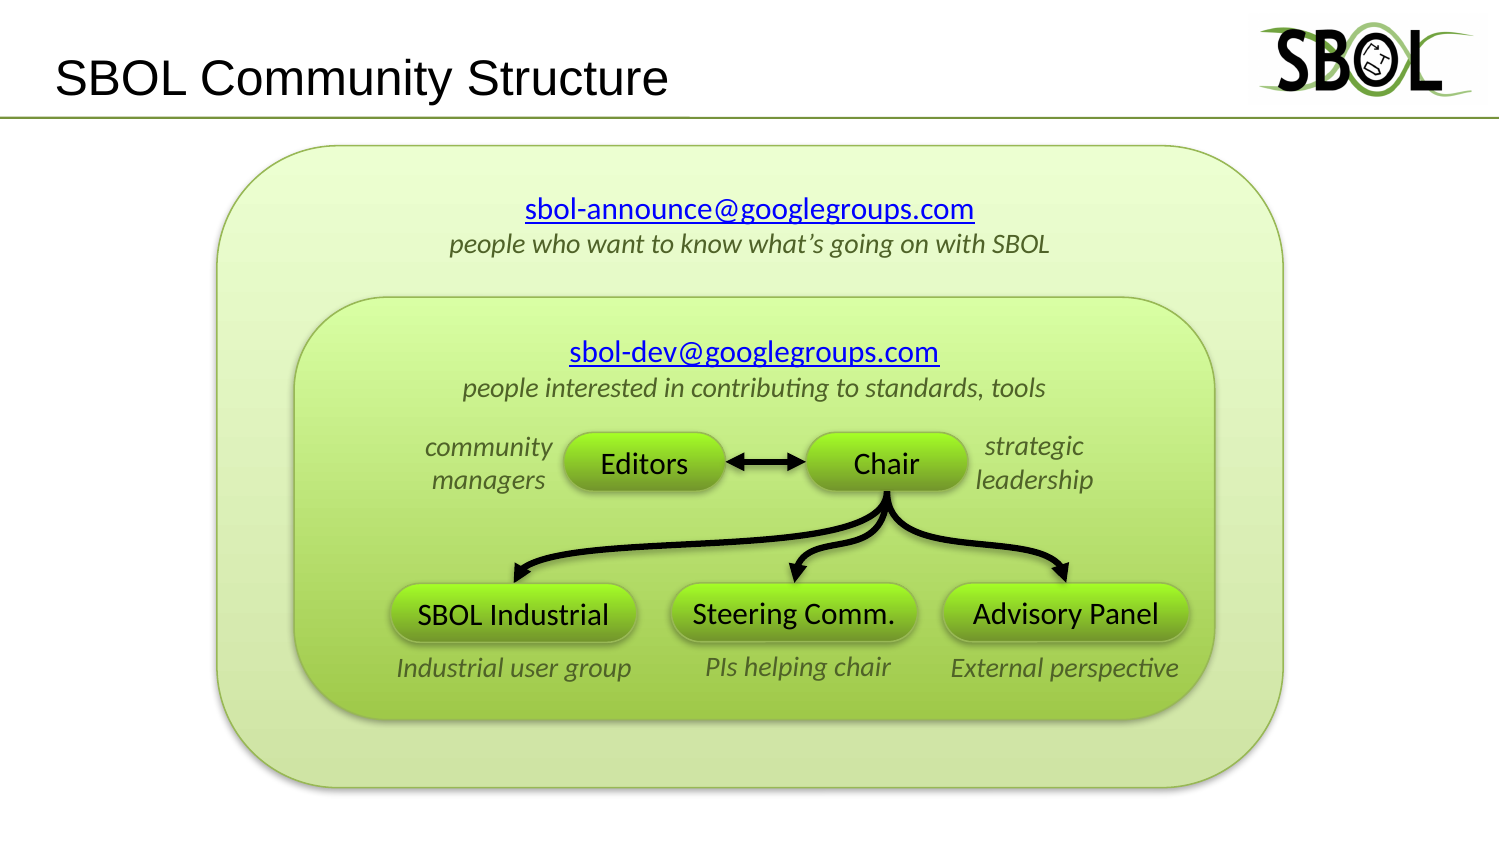

# SBOL Community Structure
sbol-announce@googlegroups.com
people who want to know what’s going on with SBOL
sbol-dev@googlegroups.com
people interested in contributing to standards, tools
strategic
leadership
community
managers
Editors
Chair
Steering Comm.
Advisory Panel
SBOL Industrial
PIs helping chair
Industrial user group
External perspective